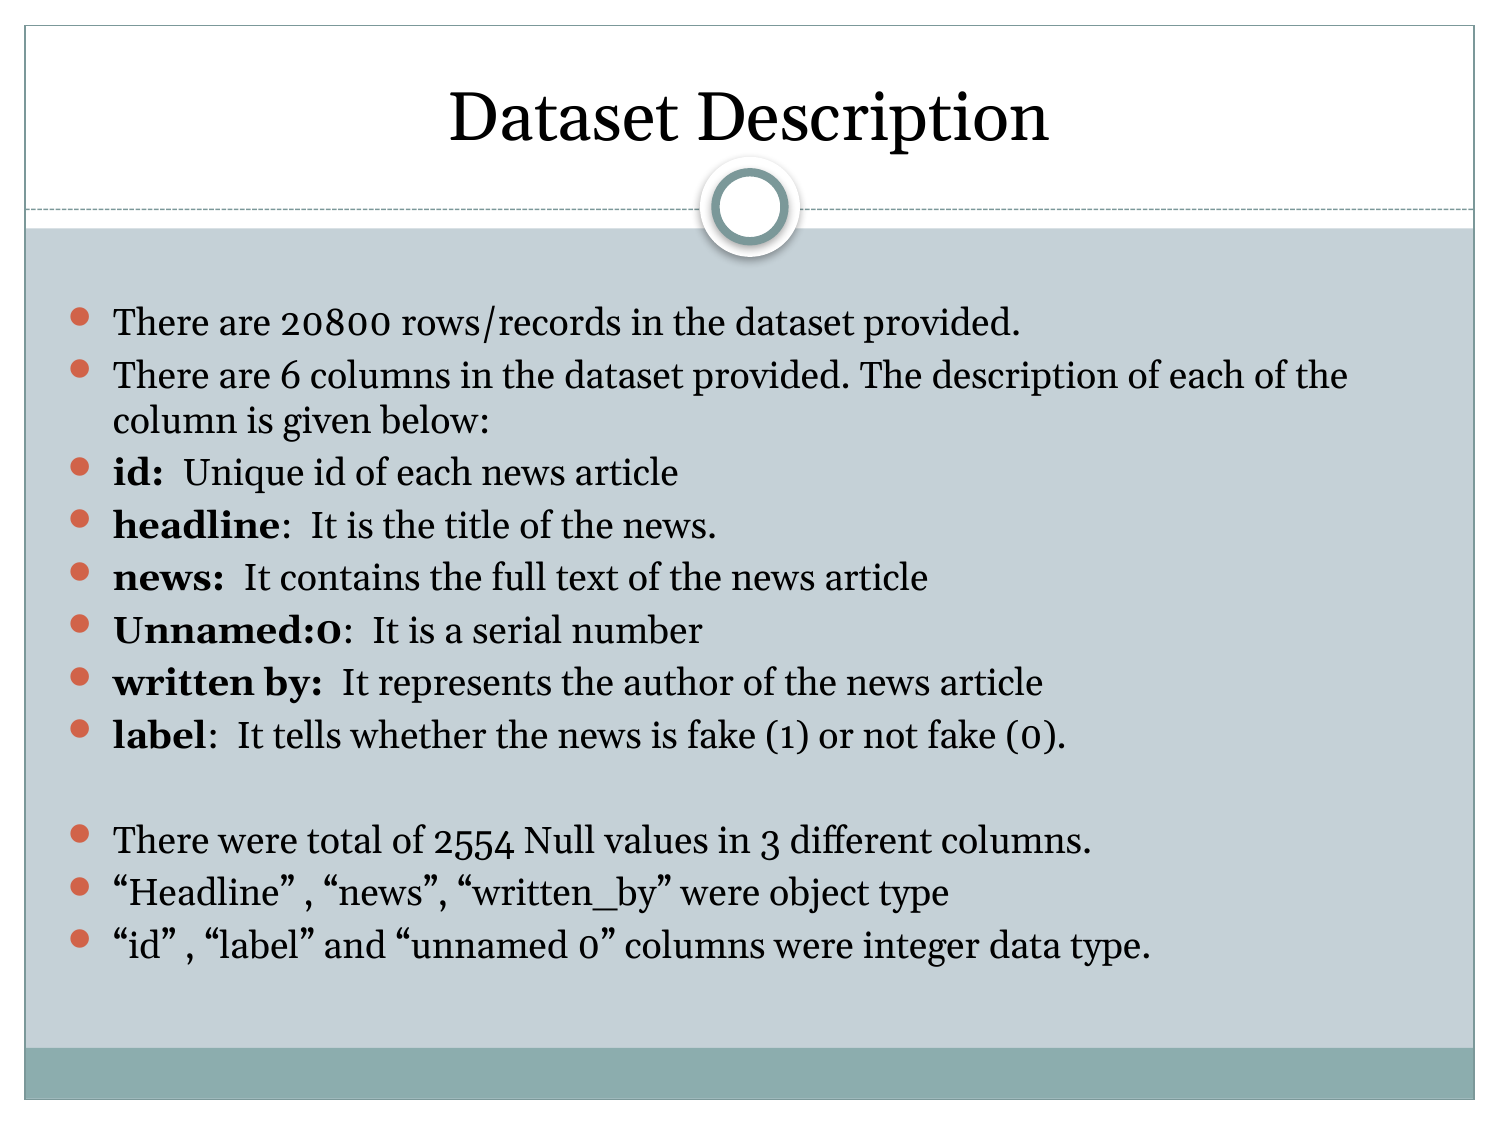

# Dataset Description
There are 20800 rows/records in the dataset provided.
There are 6 columns in the dataset provided. The description of each of the column is given below:
id:  Unique id of each news article
headline:  It is the title of the news.
news:  It contains the full text of the news article
Unnamed:0:  It is a serial number
written by:  It represents the author of the news article
label:  It tells whether the news is fake (1) or not fake (0).

There were total of 2554 Null values in 3 different columns.
“Headline” , “news”, “written_by” were object type
“id” , “label” and “unnamed 0” columns were integer data type.